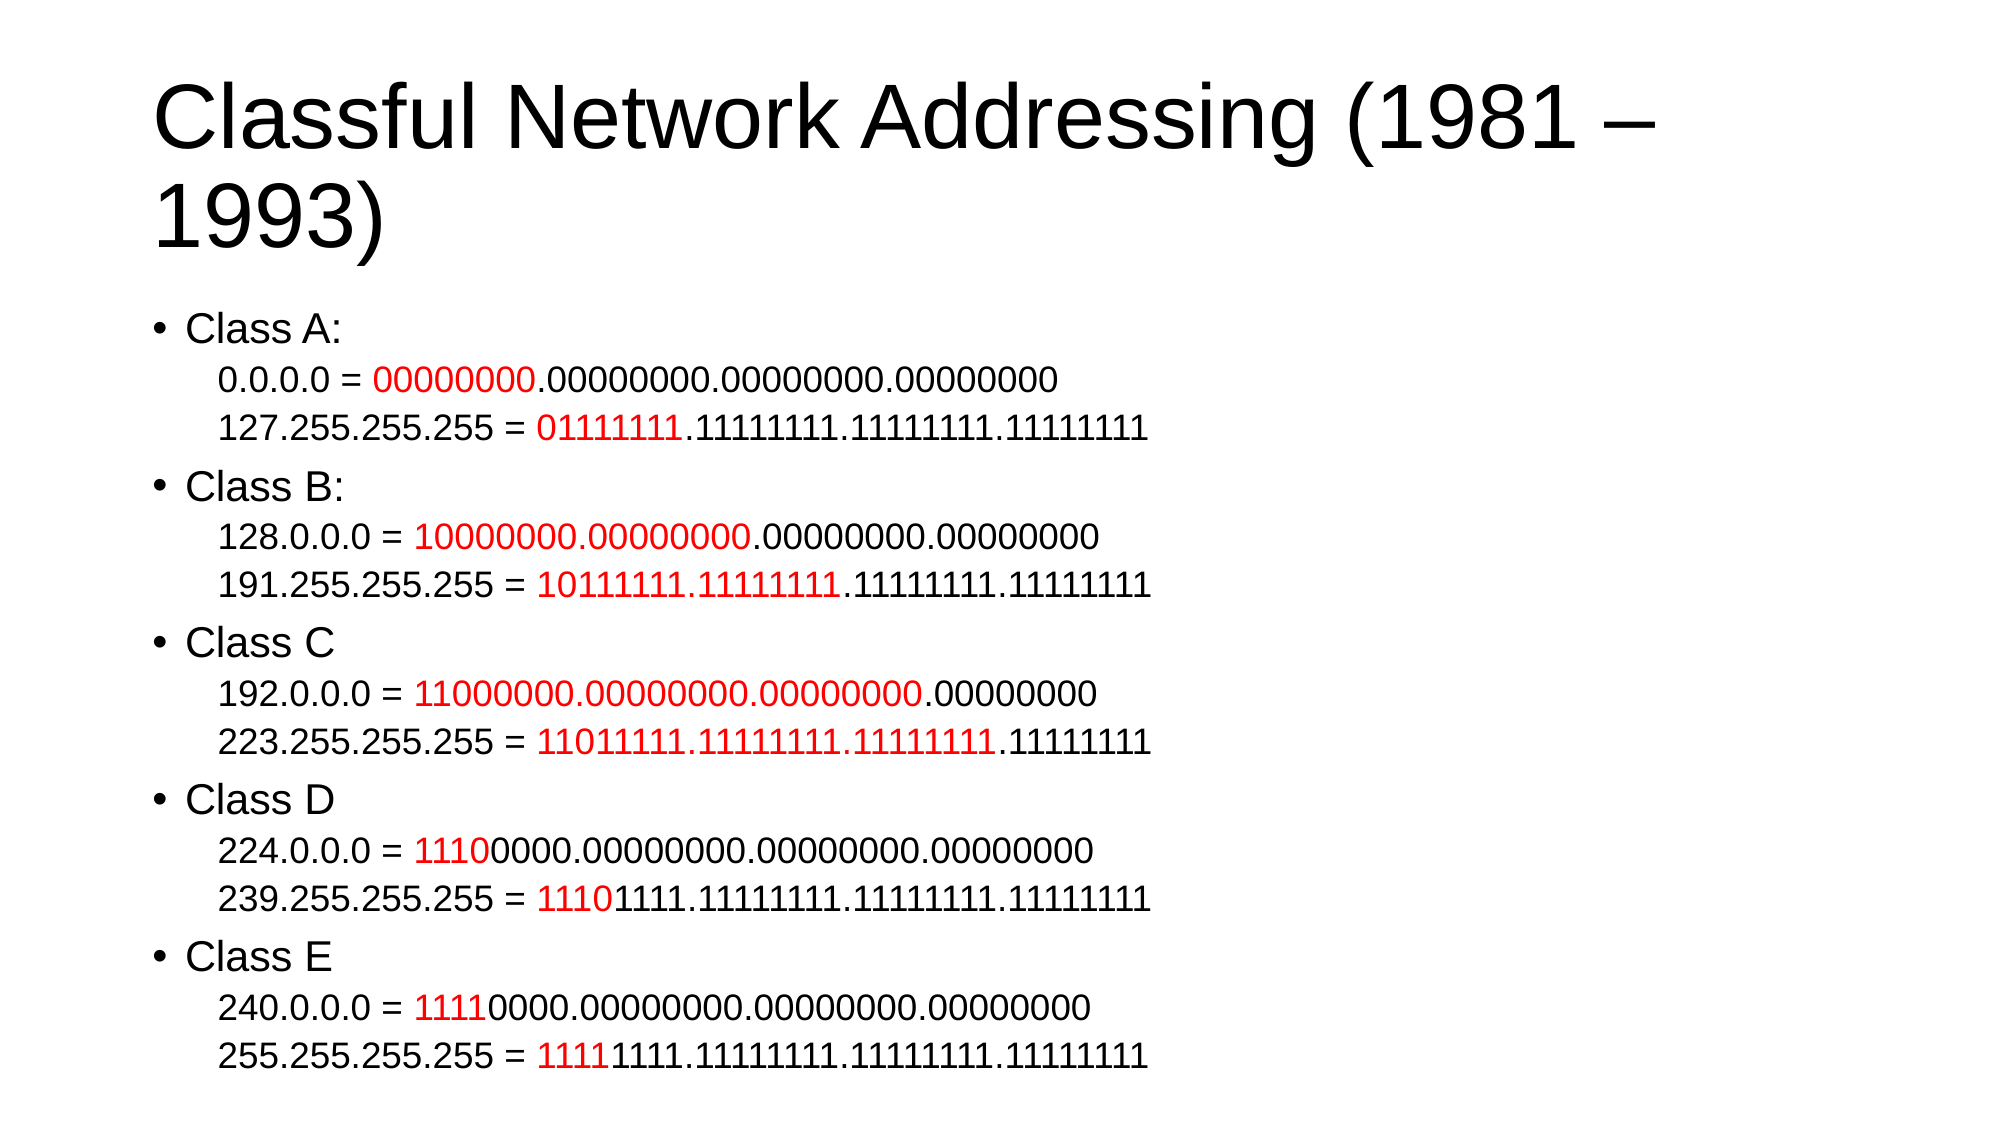

# Classful Network Addressing (1981 – 1993)
Class A:
0.0.0.0 = 00000000.00000000.00000000.00000000
127.255.255.255 = 01111111.11111111.11111111.11111111
Class B:
128.0.0.0 = 10000000.00000000.00000000.00000000
191.255.255.255 = 10111111.11111111.11111111.11111111
Class C
192.0.0.0 = 11000000.00000000.00000000.00000000
223.255.255.255 = 11011111.11111111.11111111.11111111
Class D
224.0.0.0 = 11100000.00000000.00000000.00000000
239.255.255.255 = 11101111.11111111.11111111.11111111
Class E
240.0.0.0 = 11110000.00000000.00000000.00000000
255.255.255.255 = 11111111.11111111.11111111.11111111